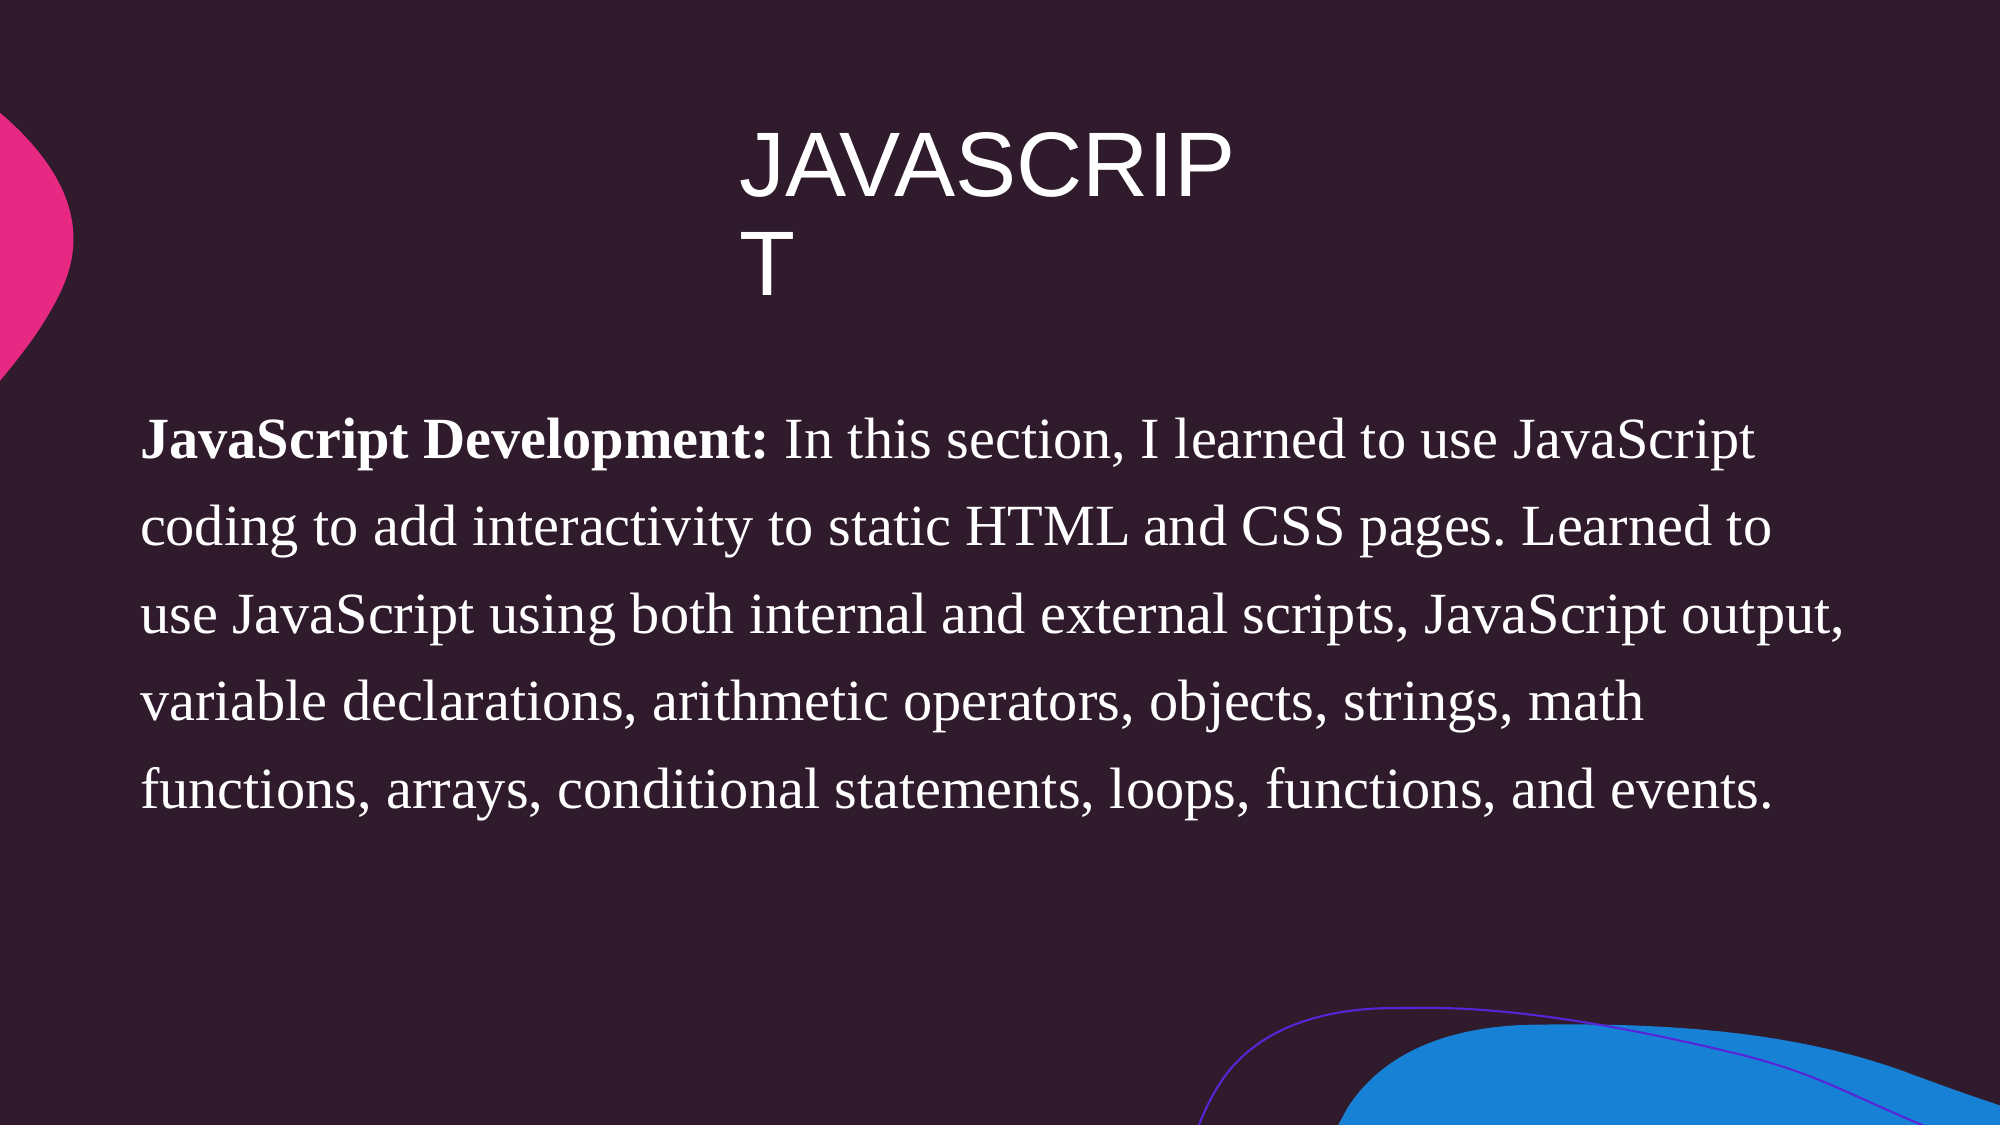

# JAVASCRIPT
JavaScript Development: In this section, I learned to use JavaScript coding to add interactivity to static HTML and CSS pages. Learned to use JavaScript using both internal and external scripts, JavaScript output, variable declarations, arithmetic operators, objects, strings, math functions, arrays, conditional statements, loops, functions, and events.